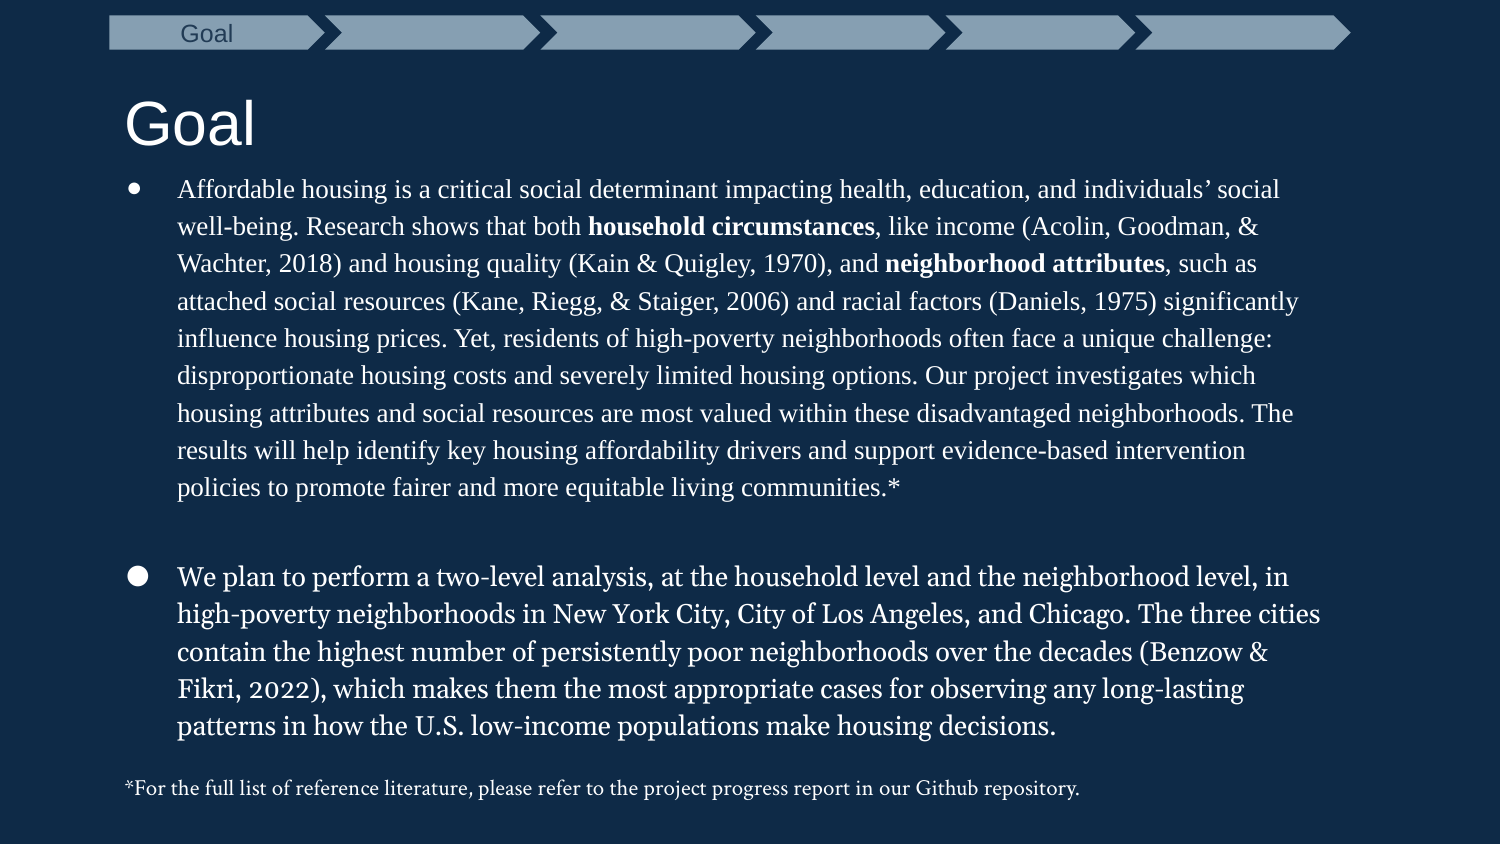

Goal

Goal
Affordable housing is a critical social determinant impacting health, education, and individuals’ social well-being. Research shows that both household circumstances, like income (Acolin, Goodman, & Wachter, 2018) and housing quality (Kain & Quigley, 1970), and neighborhood attributes, such as attached social resources (Kane, Riegg, & Staiger, 2006) and racial factors (Daniels, 1975) significantly influence housing prices. Yet, residents of high-poverty neighborhoods often face a unique challenge: disproportionate housing costs and severely limited housing options. Our project investigates which housing attributes and social resources are most valued within these disadvantaged neighborhoods. The results will help identify key housing affordability drivers and support evidence-based intervention policies to promote fairer and more equitable living communities.*
We plan to perform a two-level analysis, at the household level and the neighborhood level, in high-poverty neighborhoods in New York City, City of Los Angeles, and Chicago. The three cities contain the highest number of persistently poor neighborhoods over the decades (Benzow & Fikri, 2022), which makes them the most appropriate cases for observing any long-lasting patterns in how the U.S. low-income populations make housing decisions.
*For the full list of reference literature, please refer to the project progress report in our Github repository.